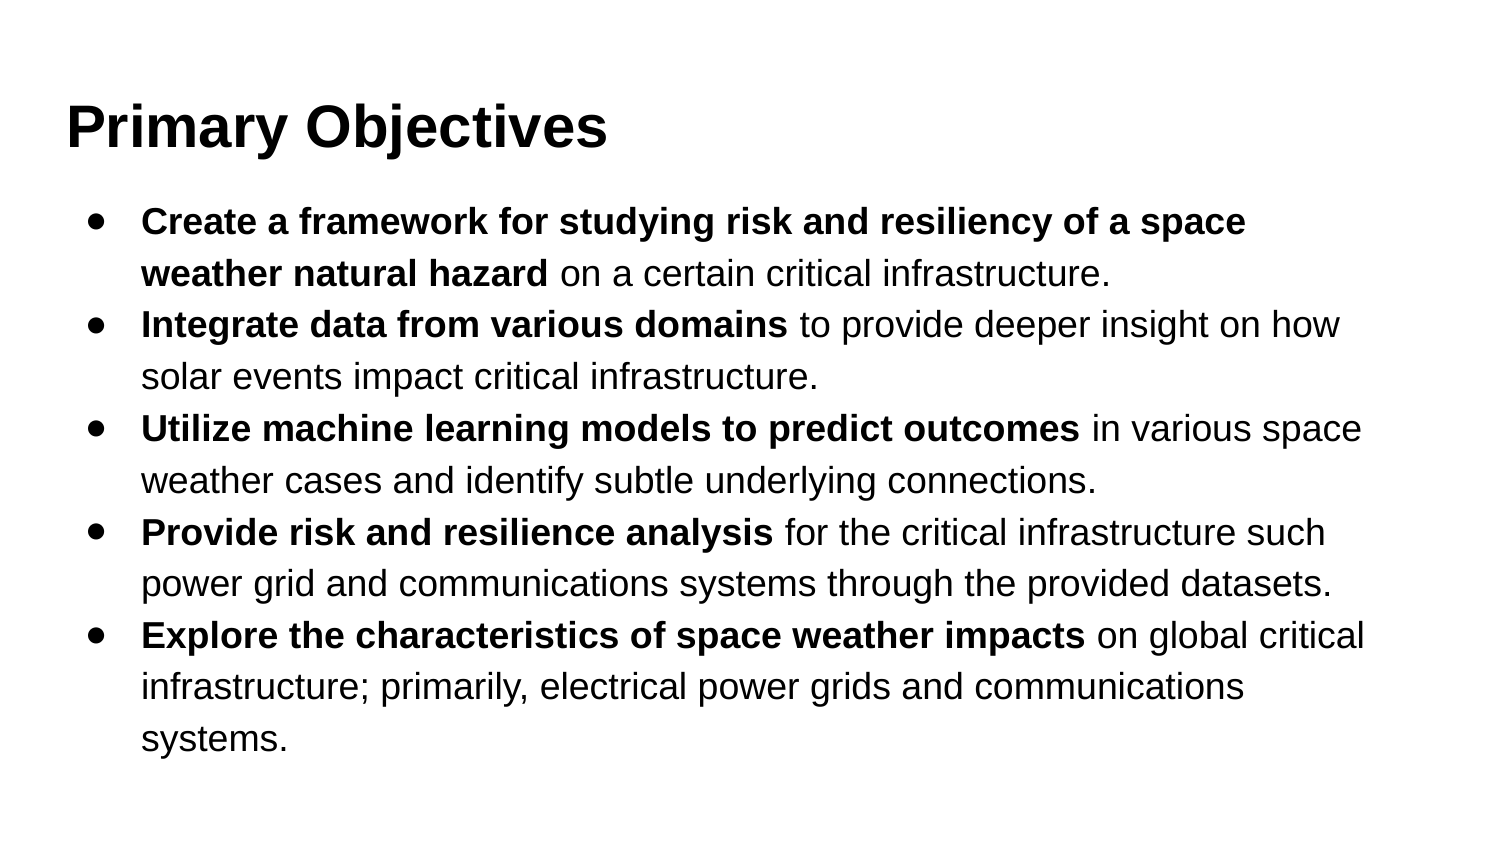

# Primary Objectives
Create a framework for studying risk and resiliency of a space weather natural hazard on a certain critical infrastructure.
Integrate data from various domains to provide deeper insight on how solar events impact critical infrastructure.
Utilize machine learning models to predict outcomes in various space weather cases and identify subtle underlying connections.
Provide risk and resilience analysis for the critical infrastructure such power grid and communications systems through the provided datasets.
Explore the characteristics of space weather impacts on global critical infrastructure; primarily, electrical power grids and communications systems.